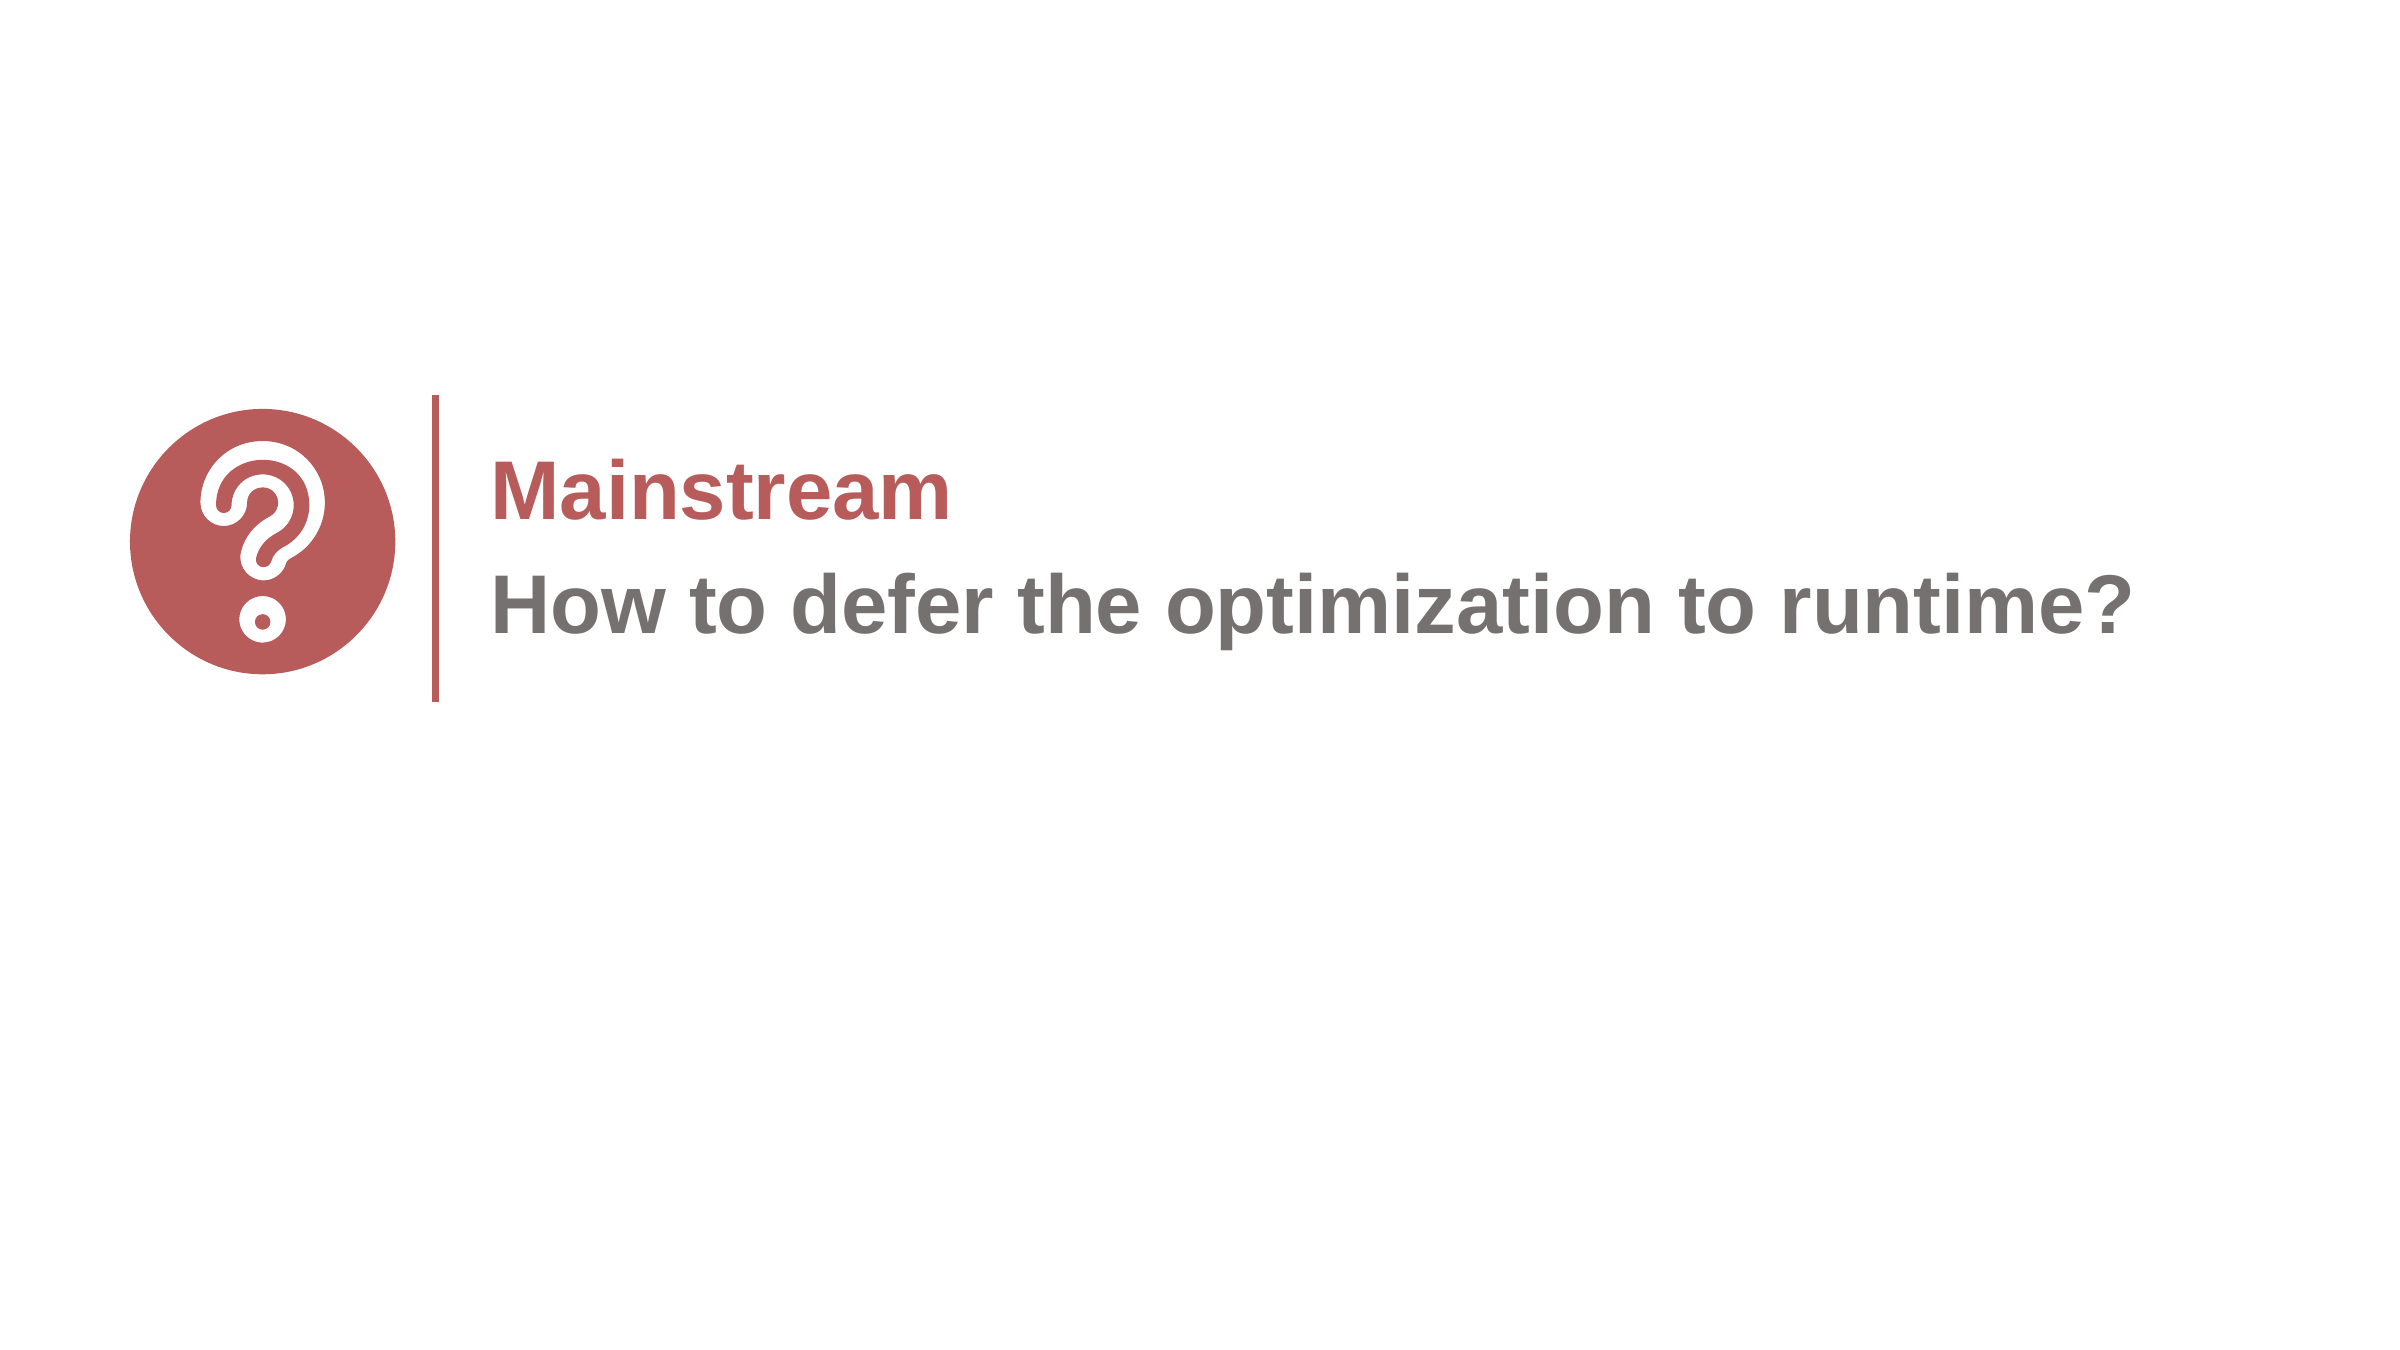

# Mainstream
How to defer the optimization to runtime?